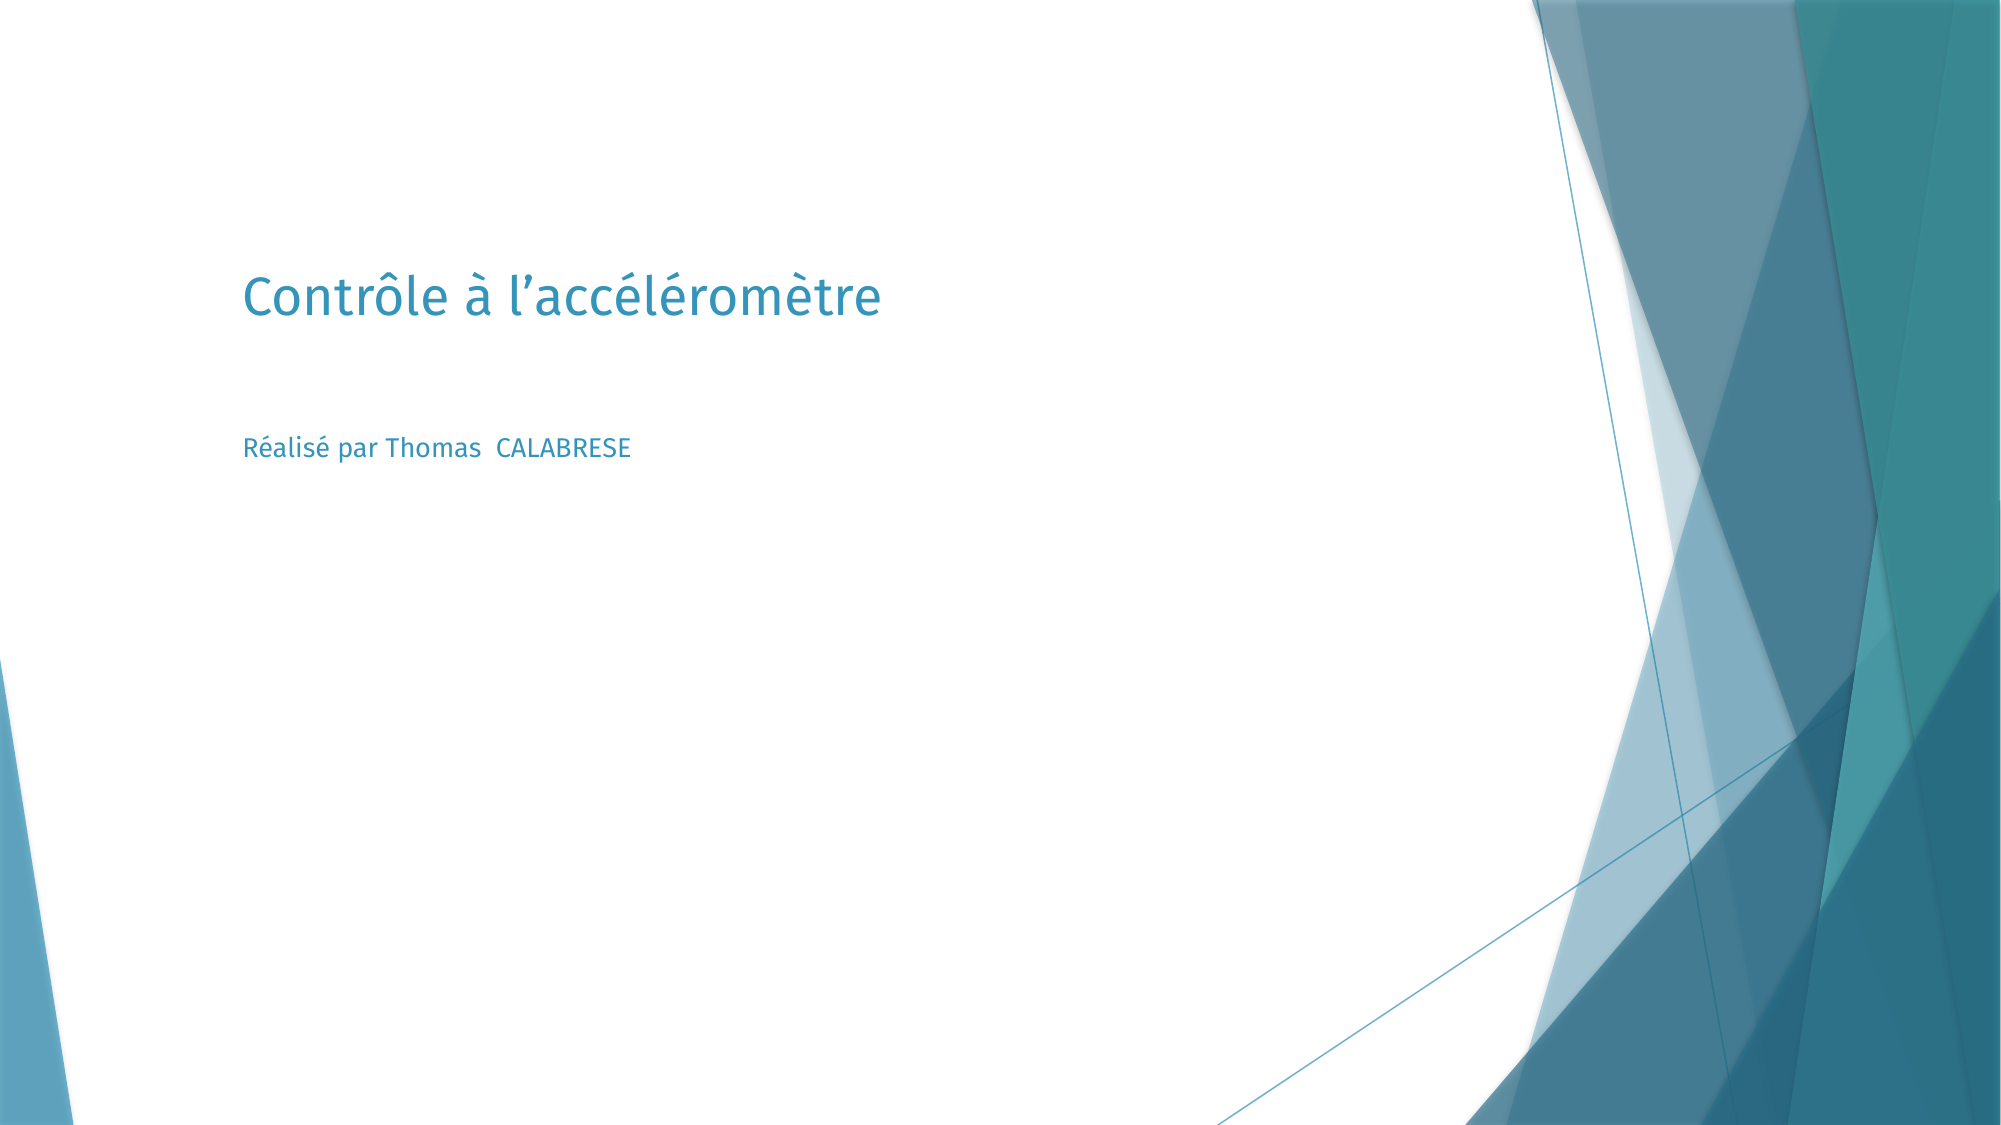

# Contrôle à l’accéléromètre Réalisé par Thomas  CALABRESE